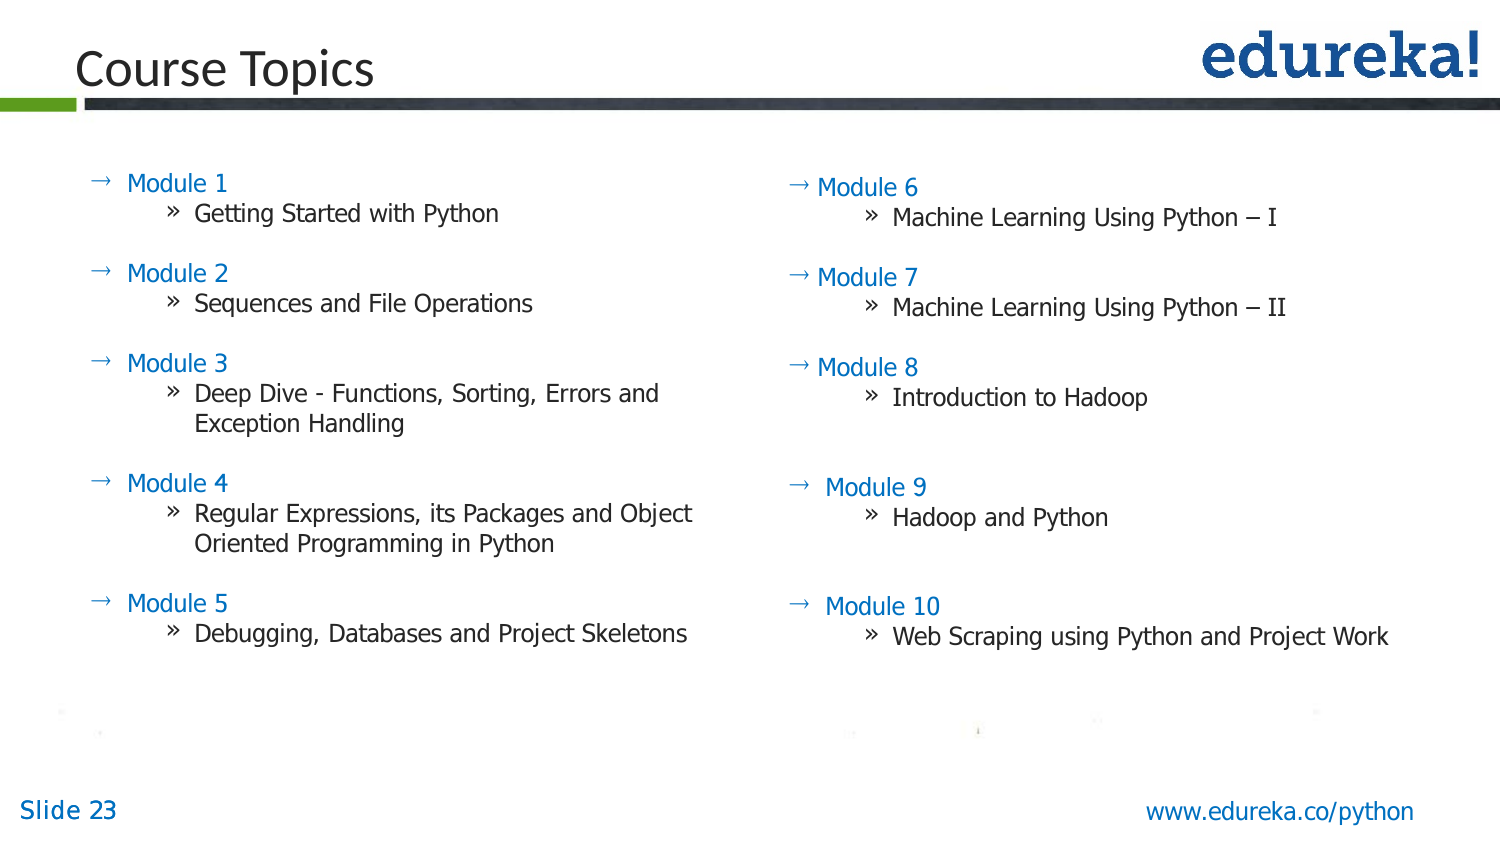

Course Topics

Module 6
Machine Learning Using Python – I

Module 7
Machine Learning Using Python – II

Module 8
Introduction to Hadoop

 Module 9
Hadoop and Python

 Module 10
Web Scraping using Python and Project Work
 Module 1
Getting Started with Python
 Module 2
Sequences and File Operations
 Module 3
Deep Dive - Functions, Sorting, Errors and Exception Handling
 Module 4
Regular Expressions, its Packages and Object Oriented Programming in Python
 Module 5
Debugging, Databases and Project Skeletons